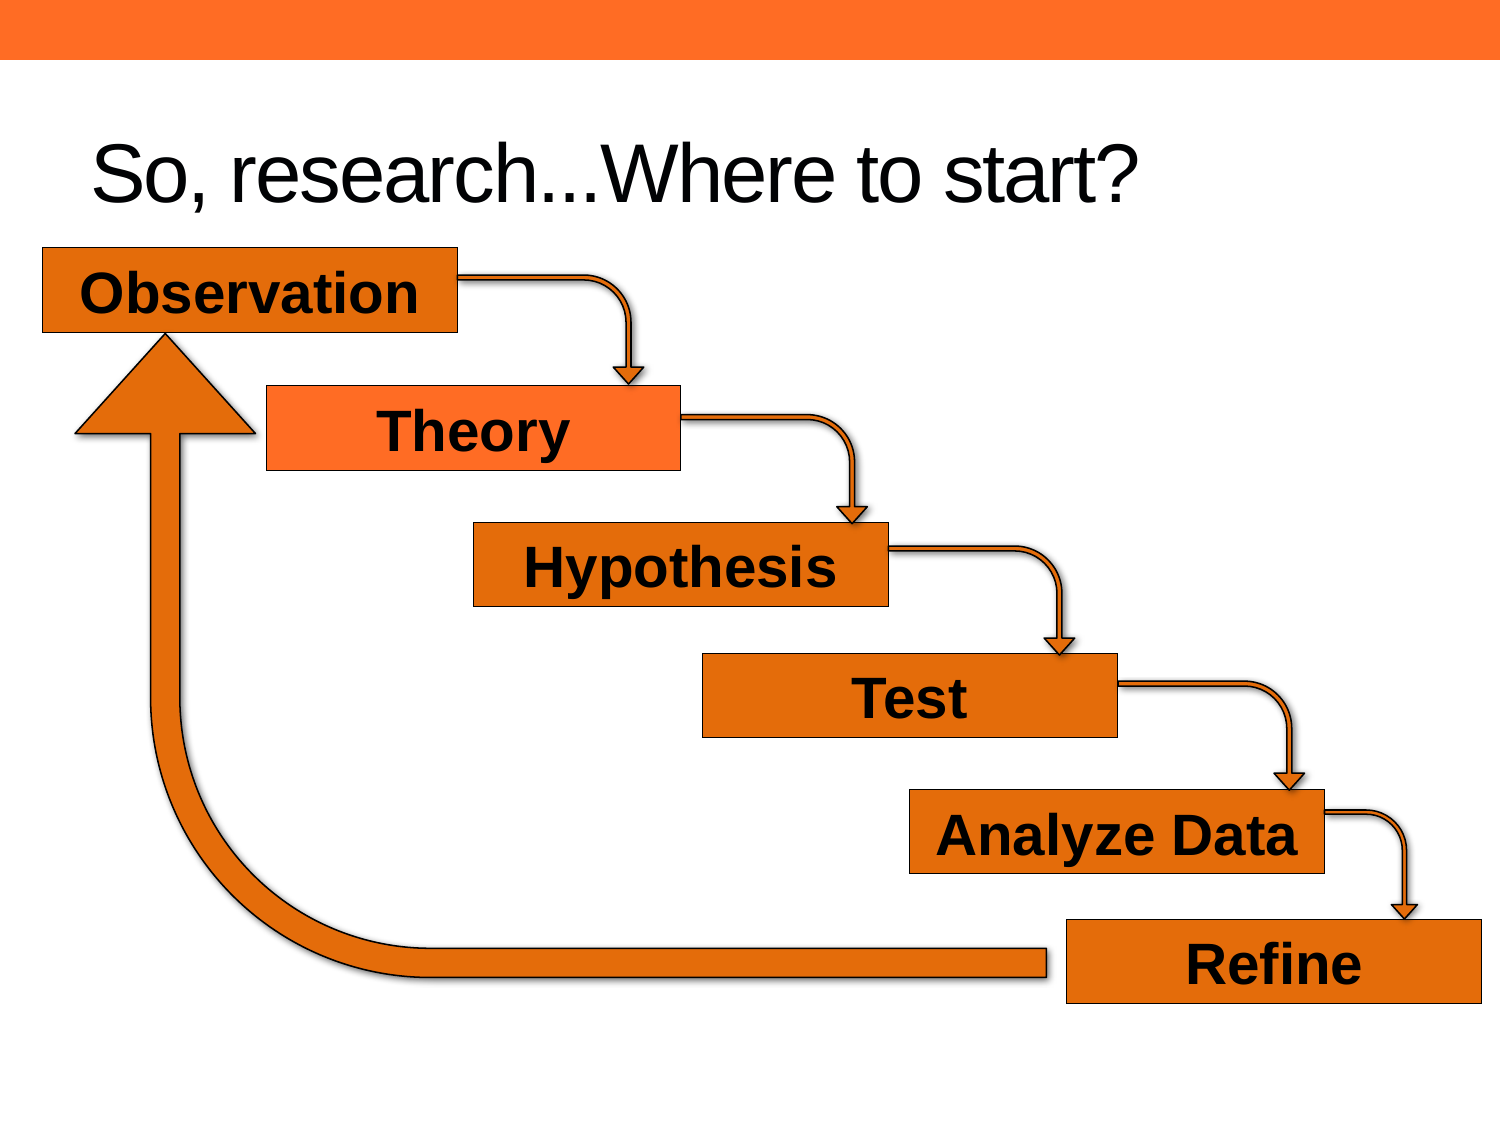

# So, research...Where to start?

Observation

Theory

Hypothesis

Test
Analyze Data

Refine